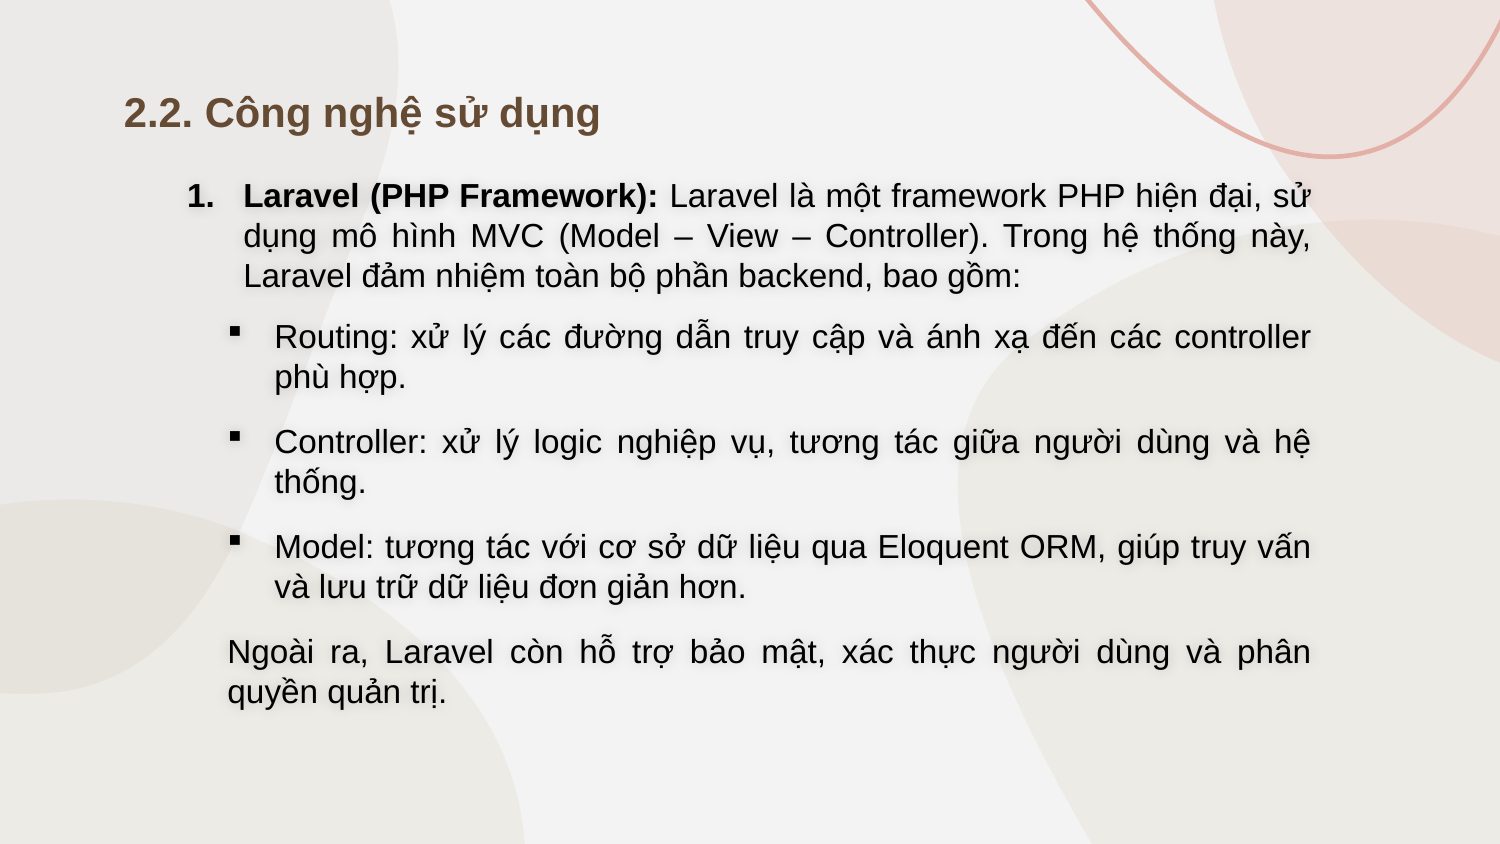

2.2. Công nghệ sử dụng
Laravel (PHP Framework): Laravel là một framework PHP hiện đại, sử dụng mô hình MVC (Model – View – Controller). Trong hệ thống này, Laravel đảm nhiệm toàn bộ phần backend, bao gồm:
Routing: xử lý các đường dẫn truy cập và ánh xạ đến các controller phù hợp.
Controller: xử lý logic nghiệp vụ, tương tác giữa người dùng và hệ thống.
Model: tương tác với cơ sở dữ liệu qua Eloquent ORM, giúp truy vấn và lưu trữ dữ liệu đơn giản hơn.
Ngoài ra, Laravel còn hỗ trợ bảo mật, xác thực người dùng và phân quyền quản trị.